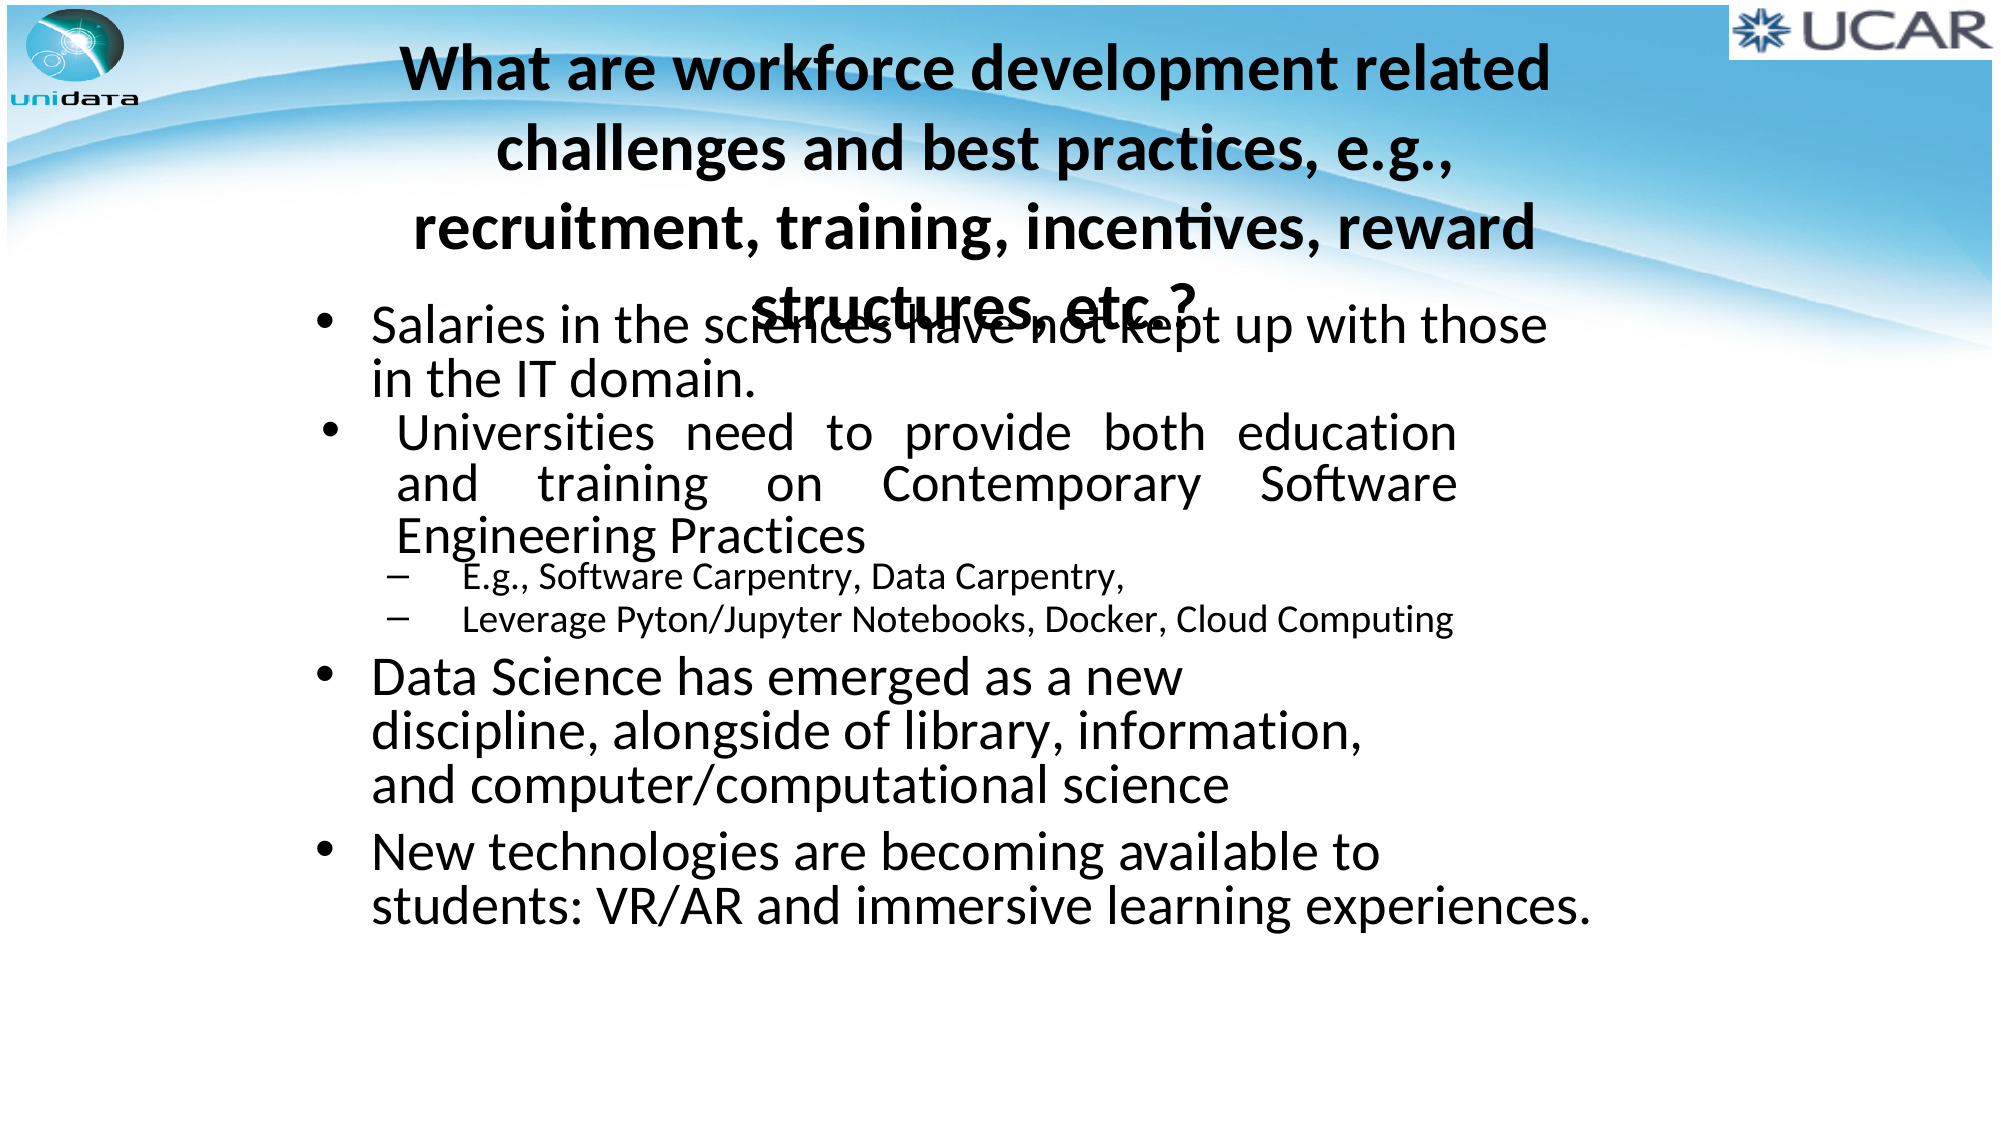

What are workforce development related challenges and best practices, e.g., recruitment, training, incentives, reward structures, etc.?
Salaries in the sciences have not kept up with those in the IT domain.
Universities need to provide both education and training on Contemporary Software Engineering Practices
E.g., Software Carpentry, Data Carpentry,
Leverage Pyton/Jupyter Notebooks, Docker, Cloud Computing
Data Science has emerged as a new discipline, alongside of library, information, and computer/computational science
New technologies are becoming available to students: VR/AR and immersive learning experiences.